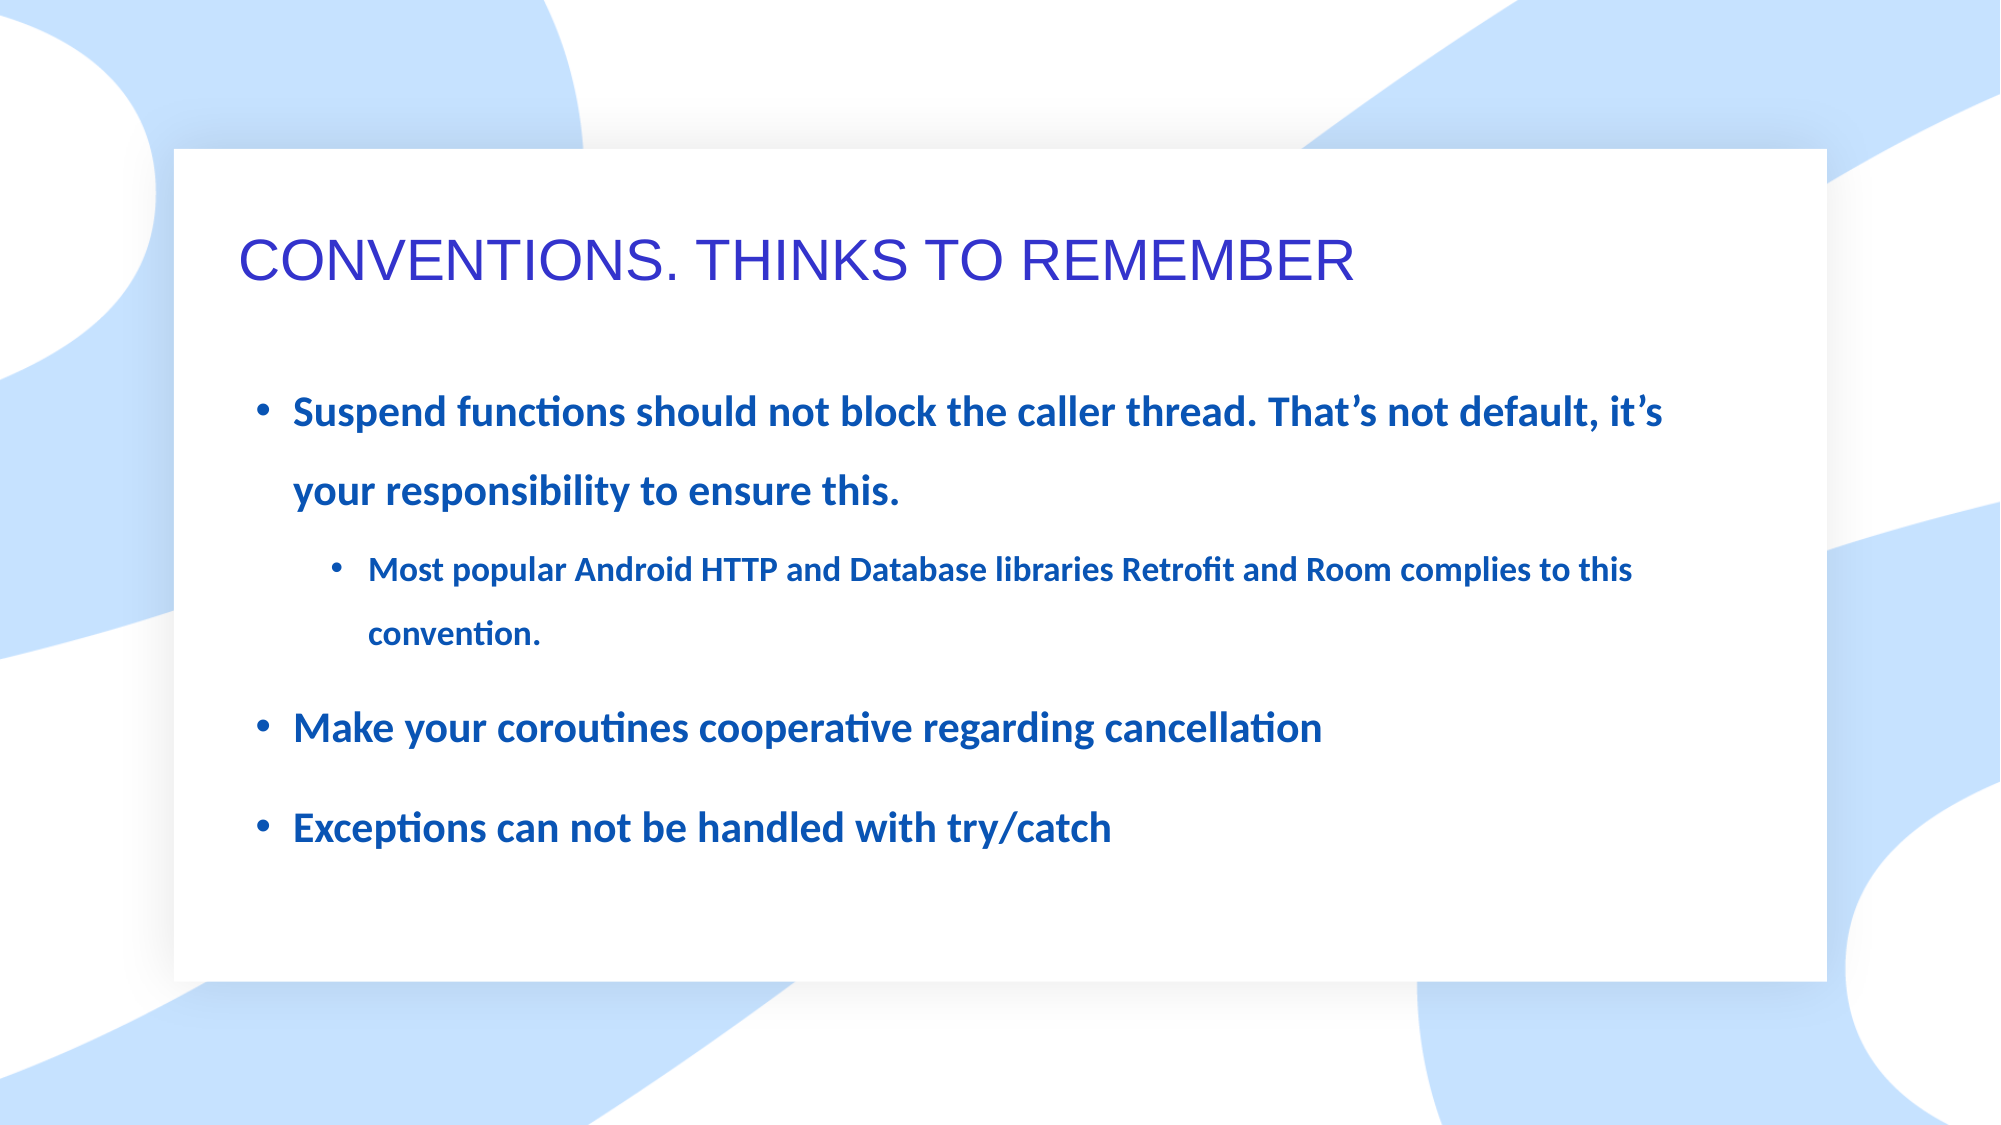

# CONVENTIONS. THINKS TO REMEMBER
Suspend functions should not block the caller thread. That’s not default, it’s your responsibility to ensure this.
Most popular Android HTTP and Database libraries Retrofit and Room complies to this convention.
Make your coroutines cooperative regarding cancellation
Exceptions can not be handled with try/catch